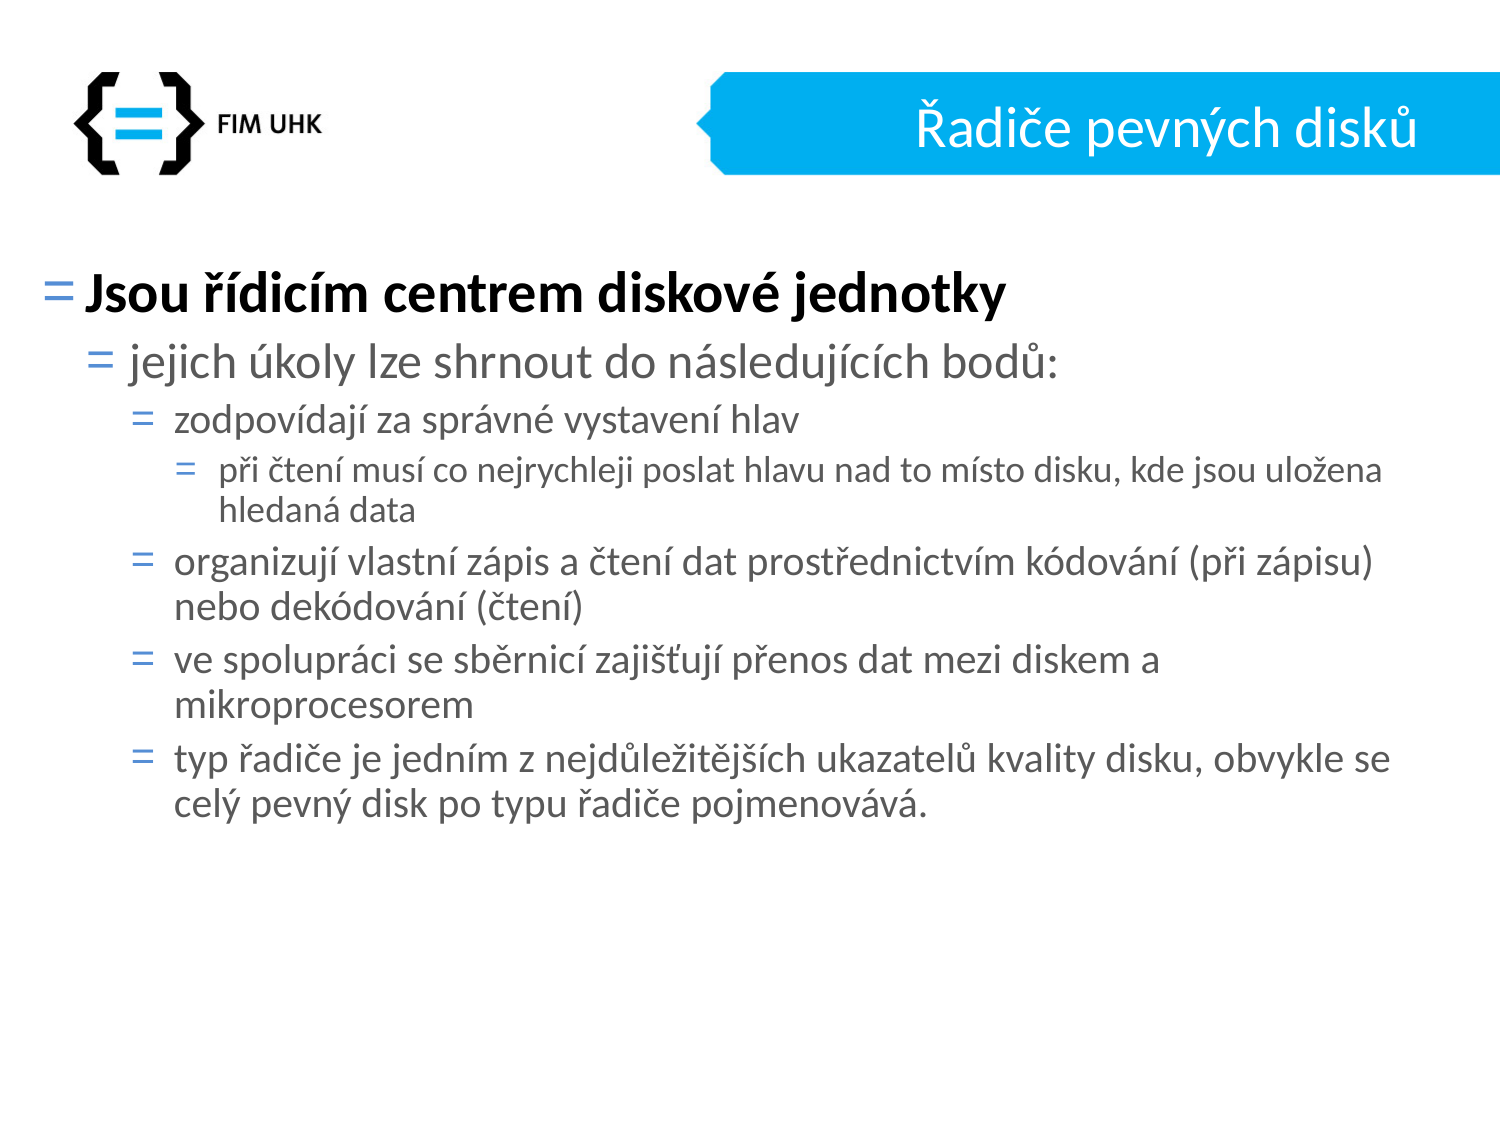

# Řadiče pevných disků
Jsou řídicím centrem diskové jednotky
jejich úkoly lze shrnout do následujících bodů:
zodpovídají za správné vystavení hlav
při čtení musí co nejrychleji poslat hlavu nad to místo disku, kde jsou uložena hledaná data
organizují vlastní zápis a čtení dat prostřednictvím kódování (při zápisu) nebo dekódování (čtení)
ve spolupráci se sběrnicí zajišťují přenos dat mezi diskem a mikroprocesorem
typ řadiče je jedním z nejdůležitějších ukazatelů kvality disku, obvykle se celý pevný disk po typu řadiče pojmenovává.